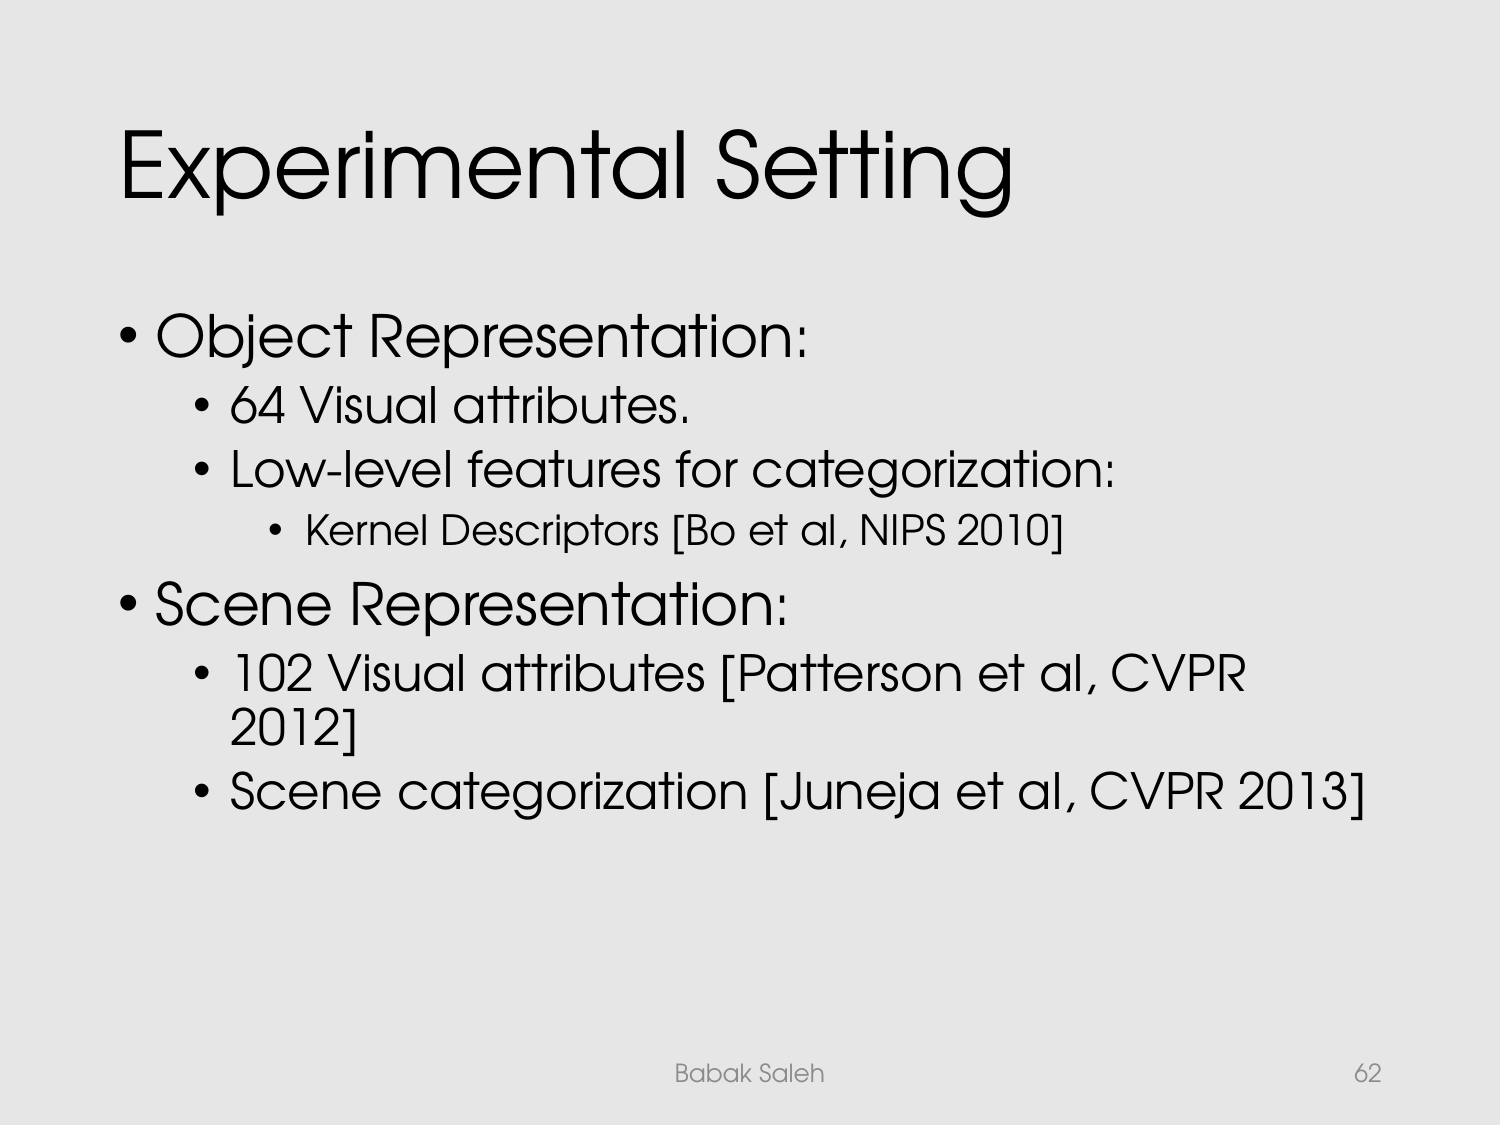

# Experimental Setting
Object Representation:
64 Visual attributes.
Low-level features for categorization:
Kernel Descriptors [Bo et al, NIPS 2010]
Scene Representation:
102 Visual attributes [Patterson et al, CVPR 2012]
Scene categorization [Juneja et al, CVPR 2013]
Babak Saleh
62